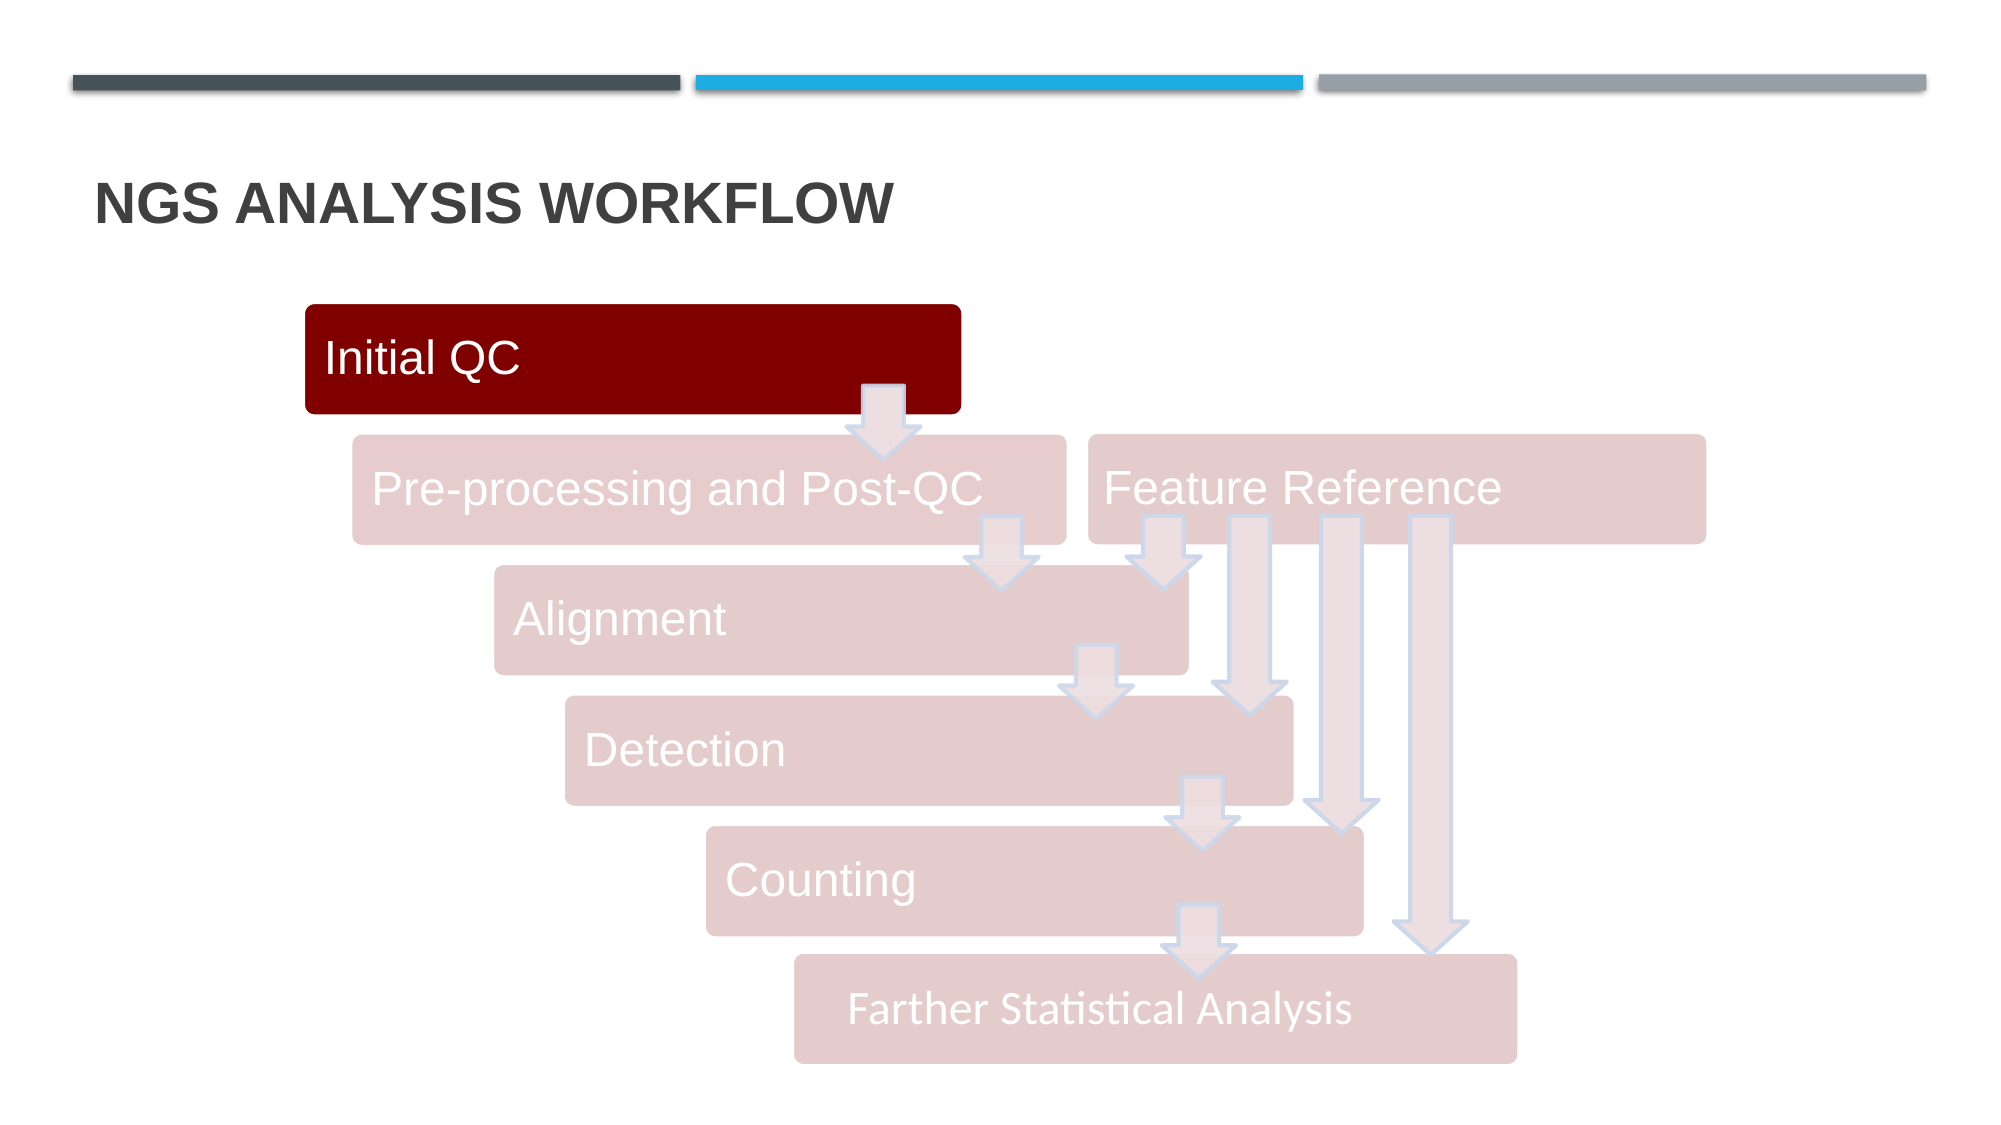

# NGS ANAlysis workflow

Initial QC

Pre-processing and Post-QC

Alignment

Detection

Counting

Farther Statistical Analysis

Feature Reference